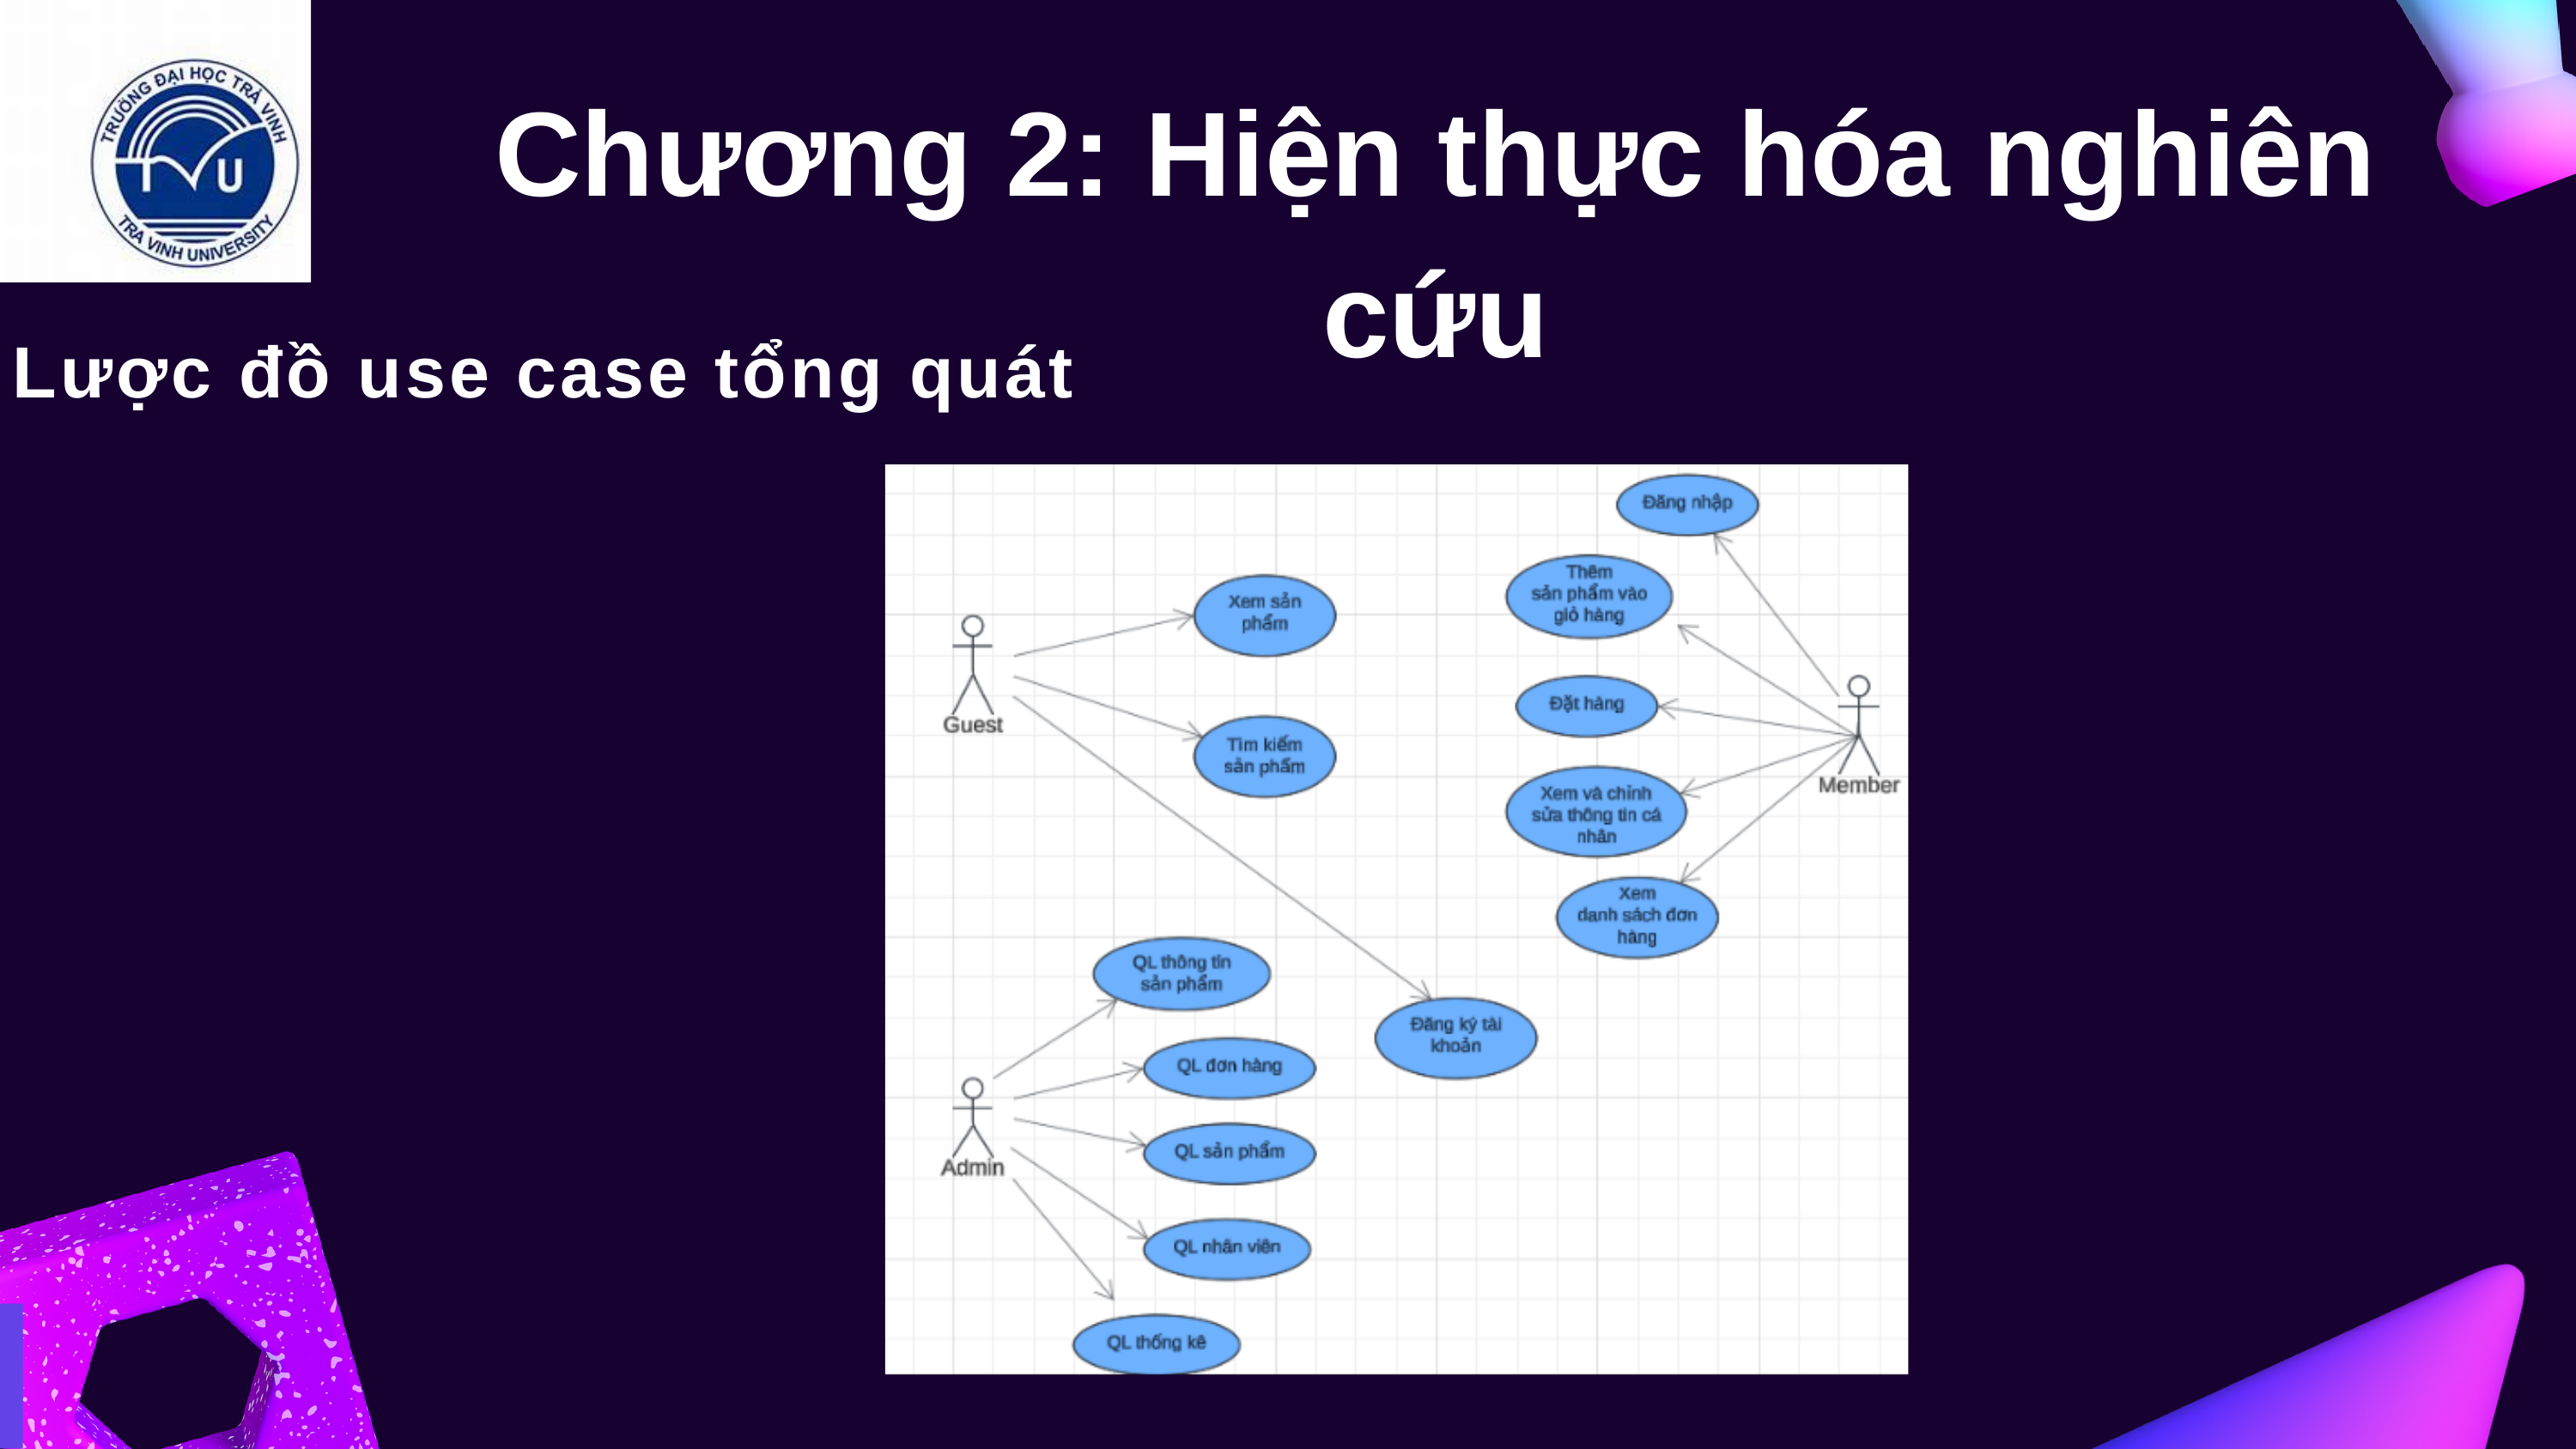

Chương 2: Hiện thực hóa nghiên cứu

Lược đồ use case tổng quát